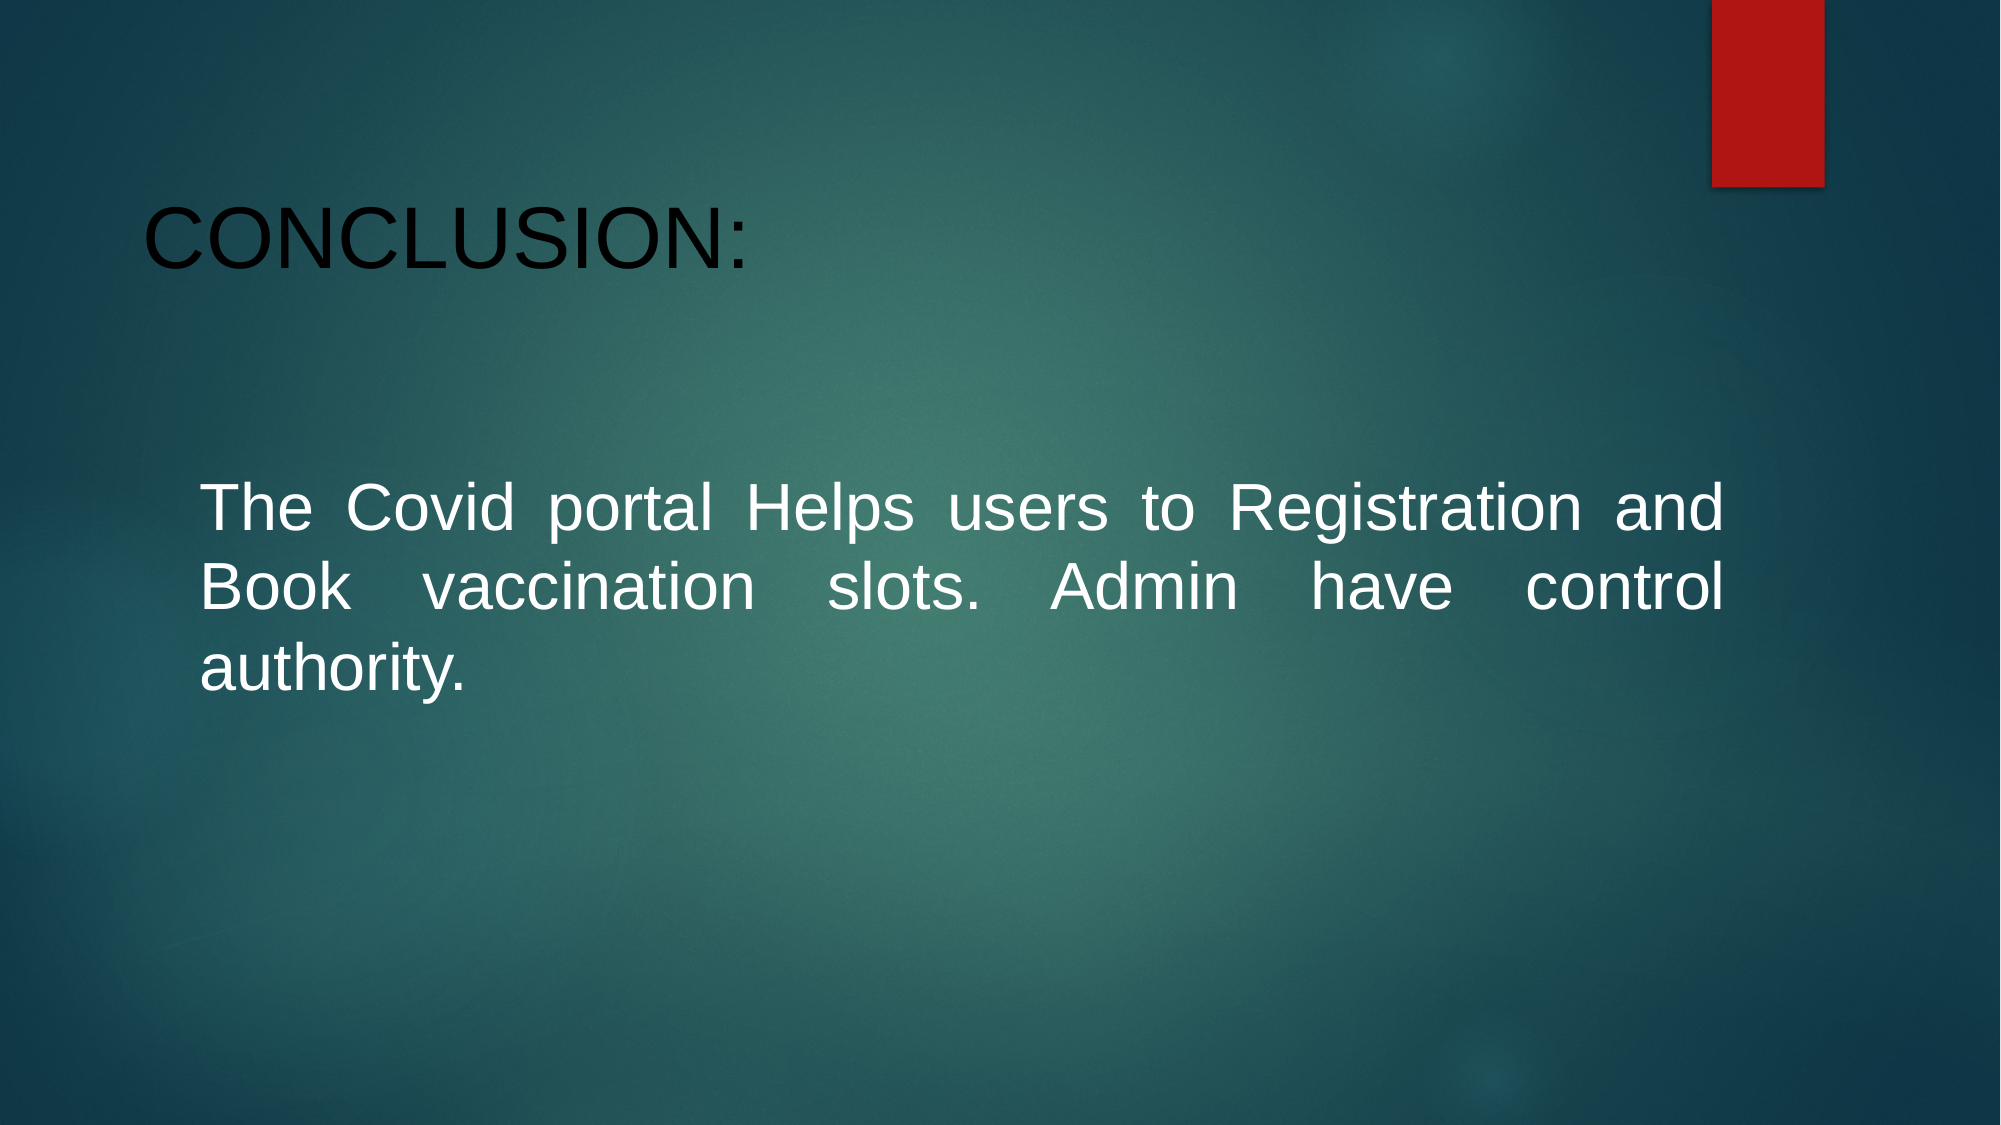

# CONCLUSION:

The Covid portal Helps users to Registration and Book vaccination slots. Admin have control authority.